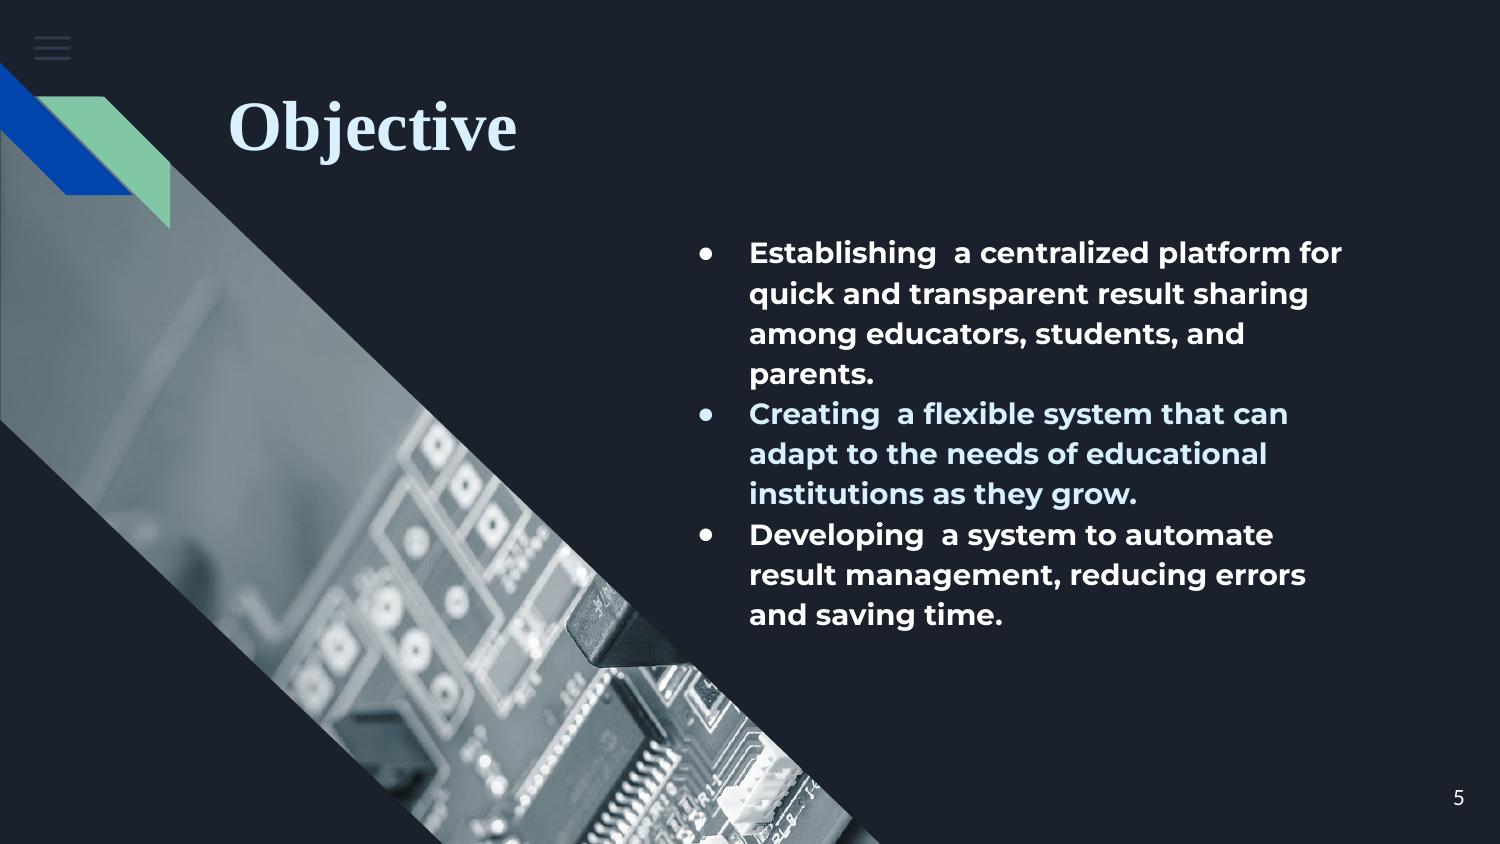

# Objective
Establishing  a centralized platform for quick and transparent result sharing among educators, students, and parents.
Creating  a flexible system that can adapt to the needs of educational institutions as they grow.
Developing  a system to automate result management, reducing errors and saving time.

5